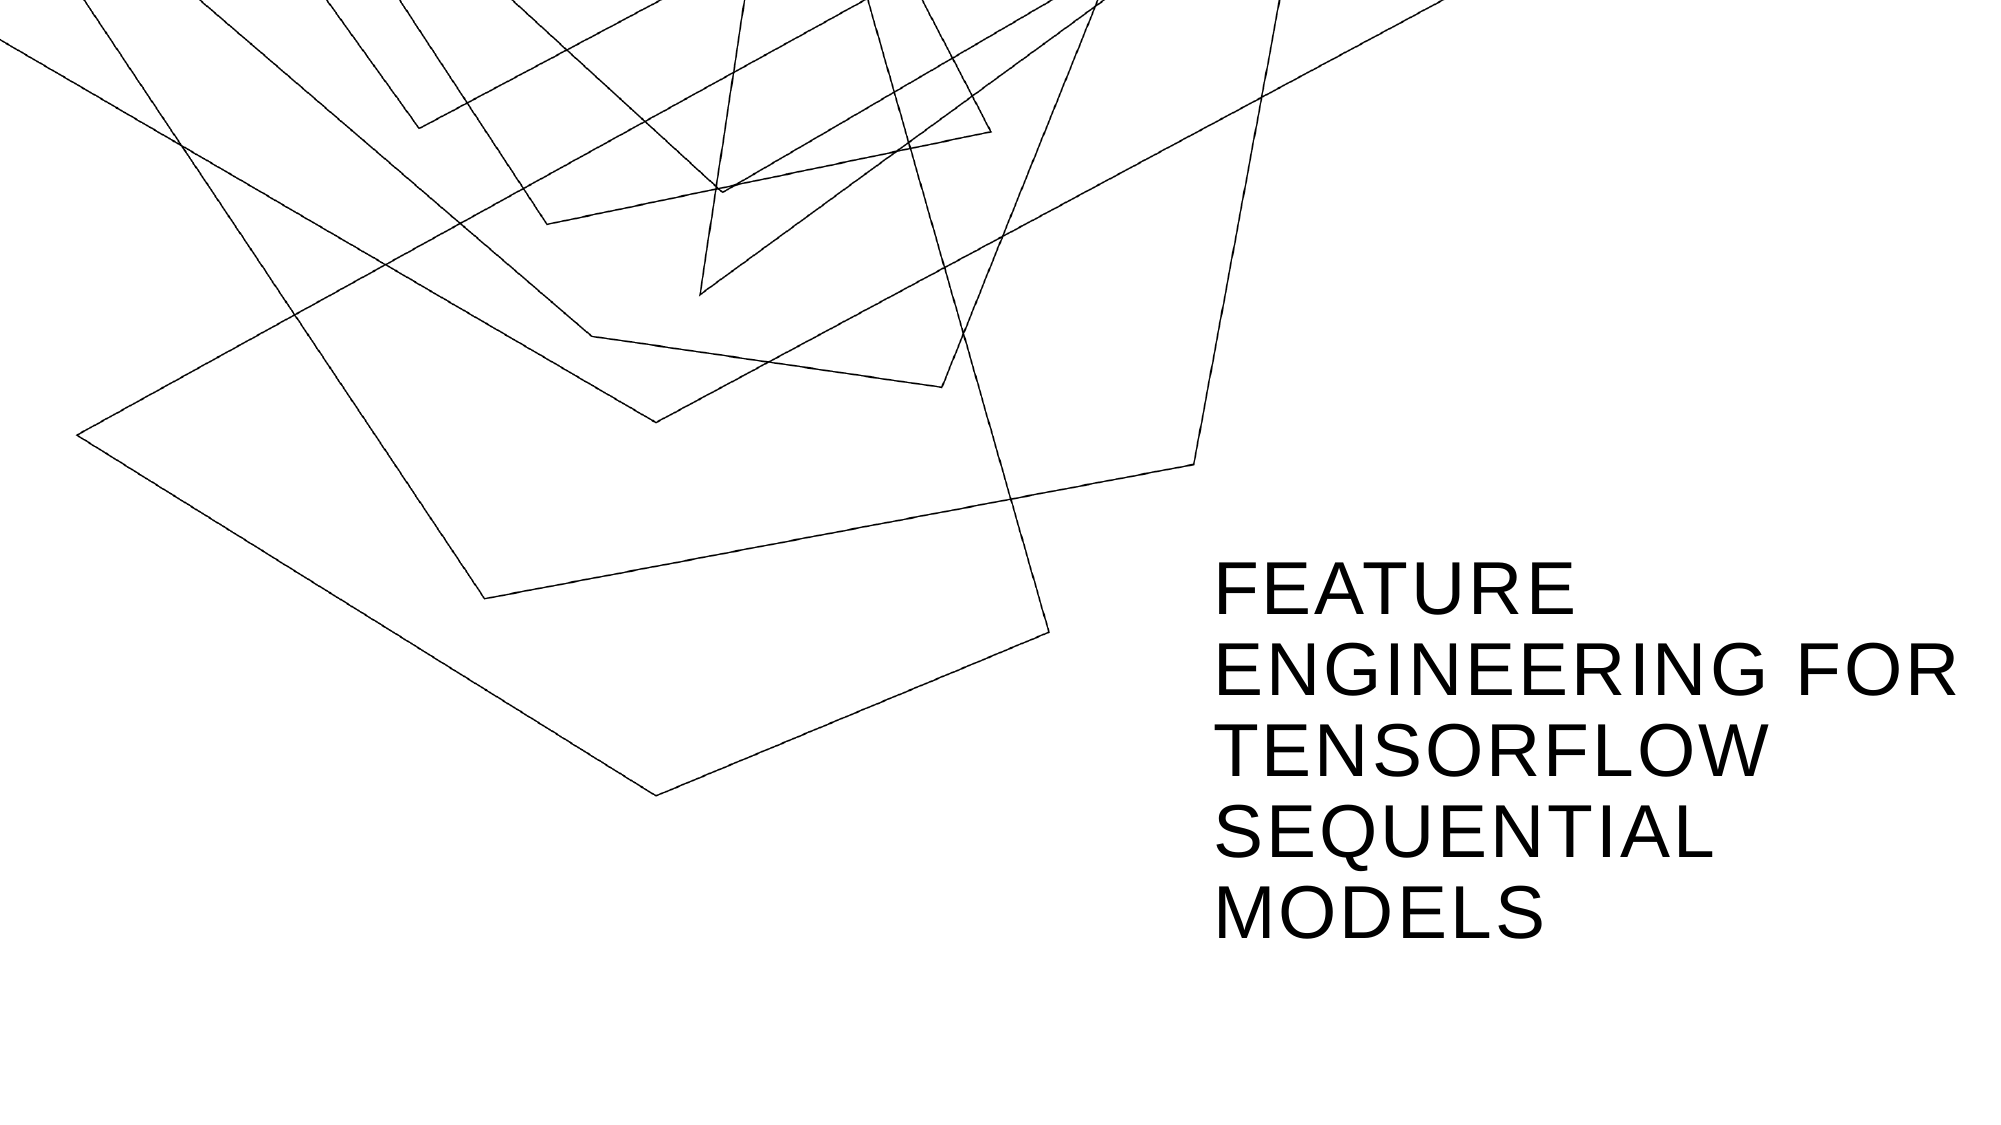

# Feature Engineering for TensorFlow Sequential Models